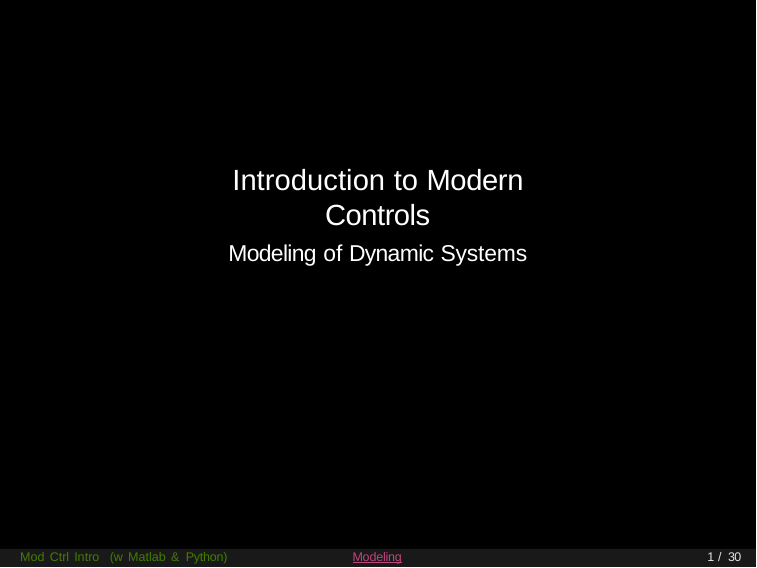

Introduction to Modern Controls
Modeling of Dynamic Systems
Mod Ctrl Intro (w Matlab & Python)
Modeling
1 / 30